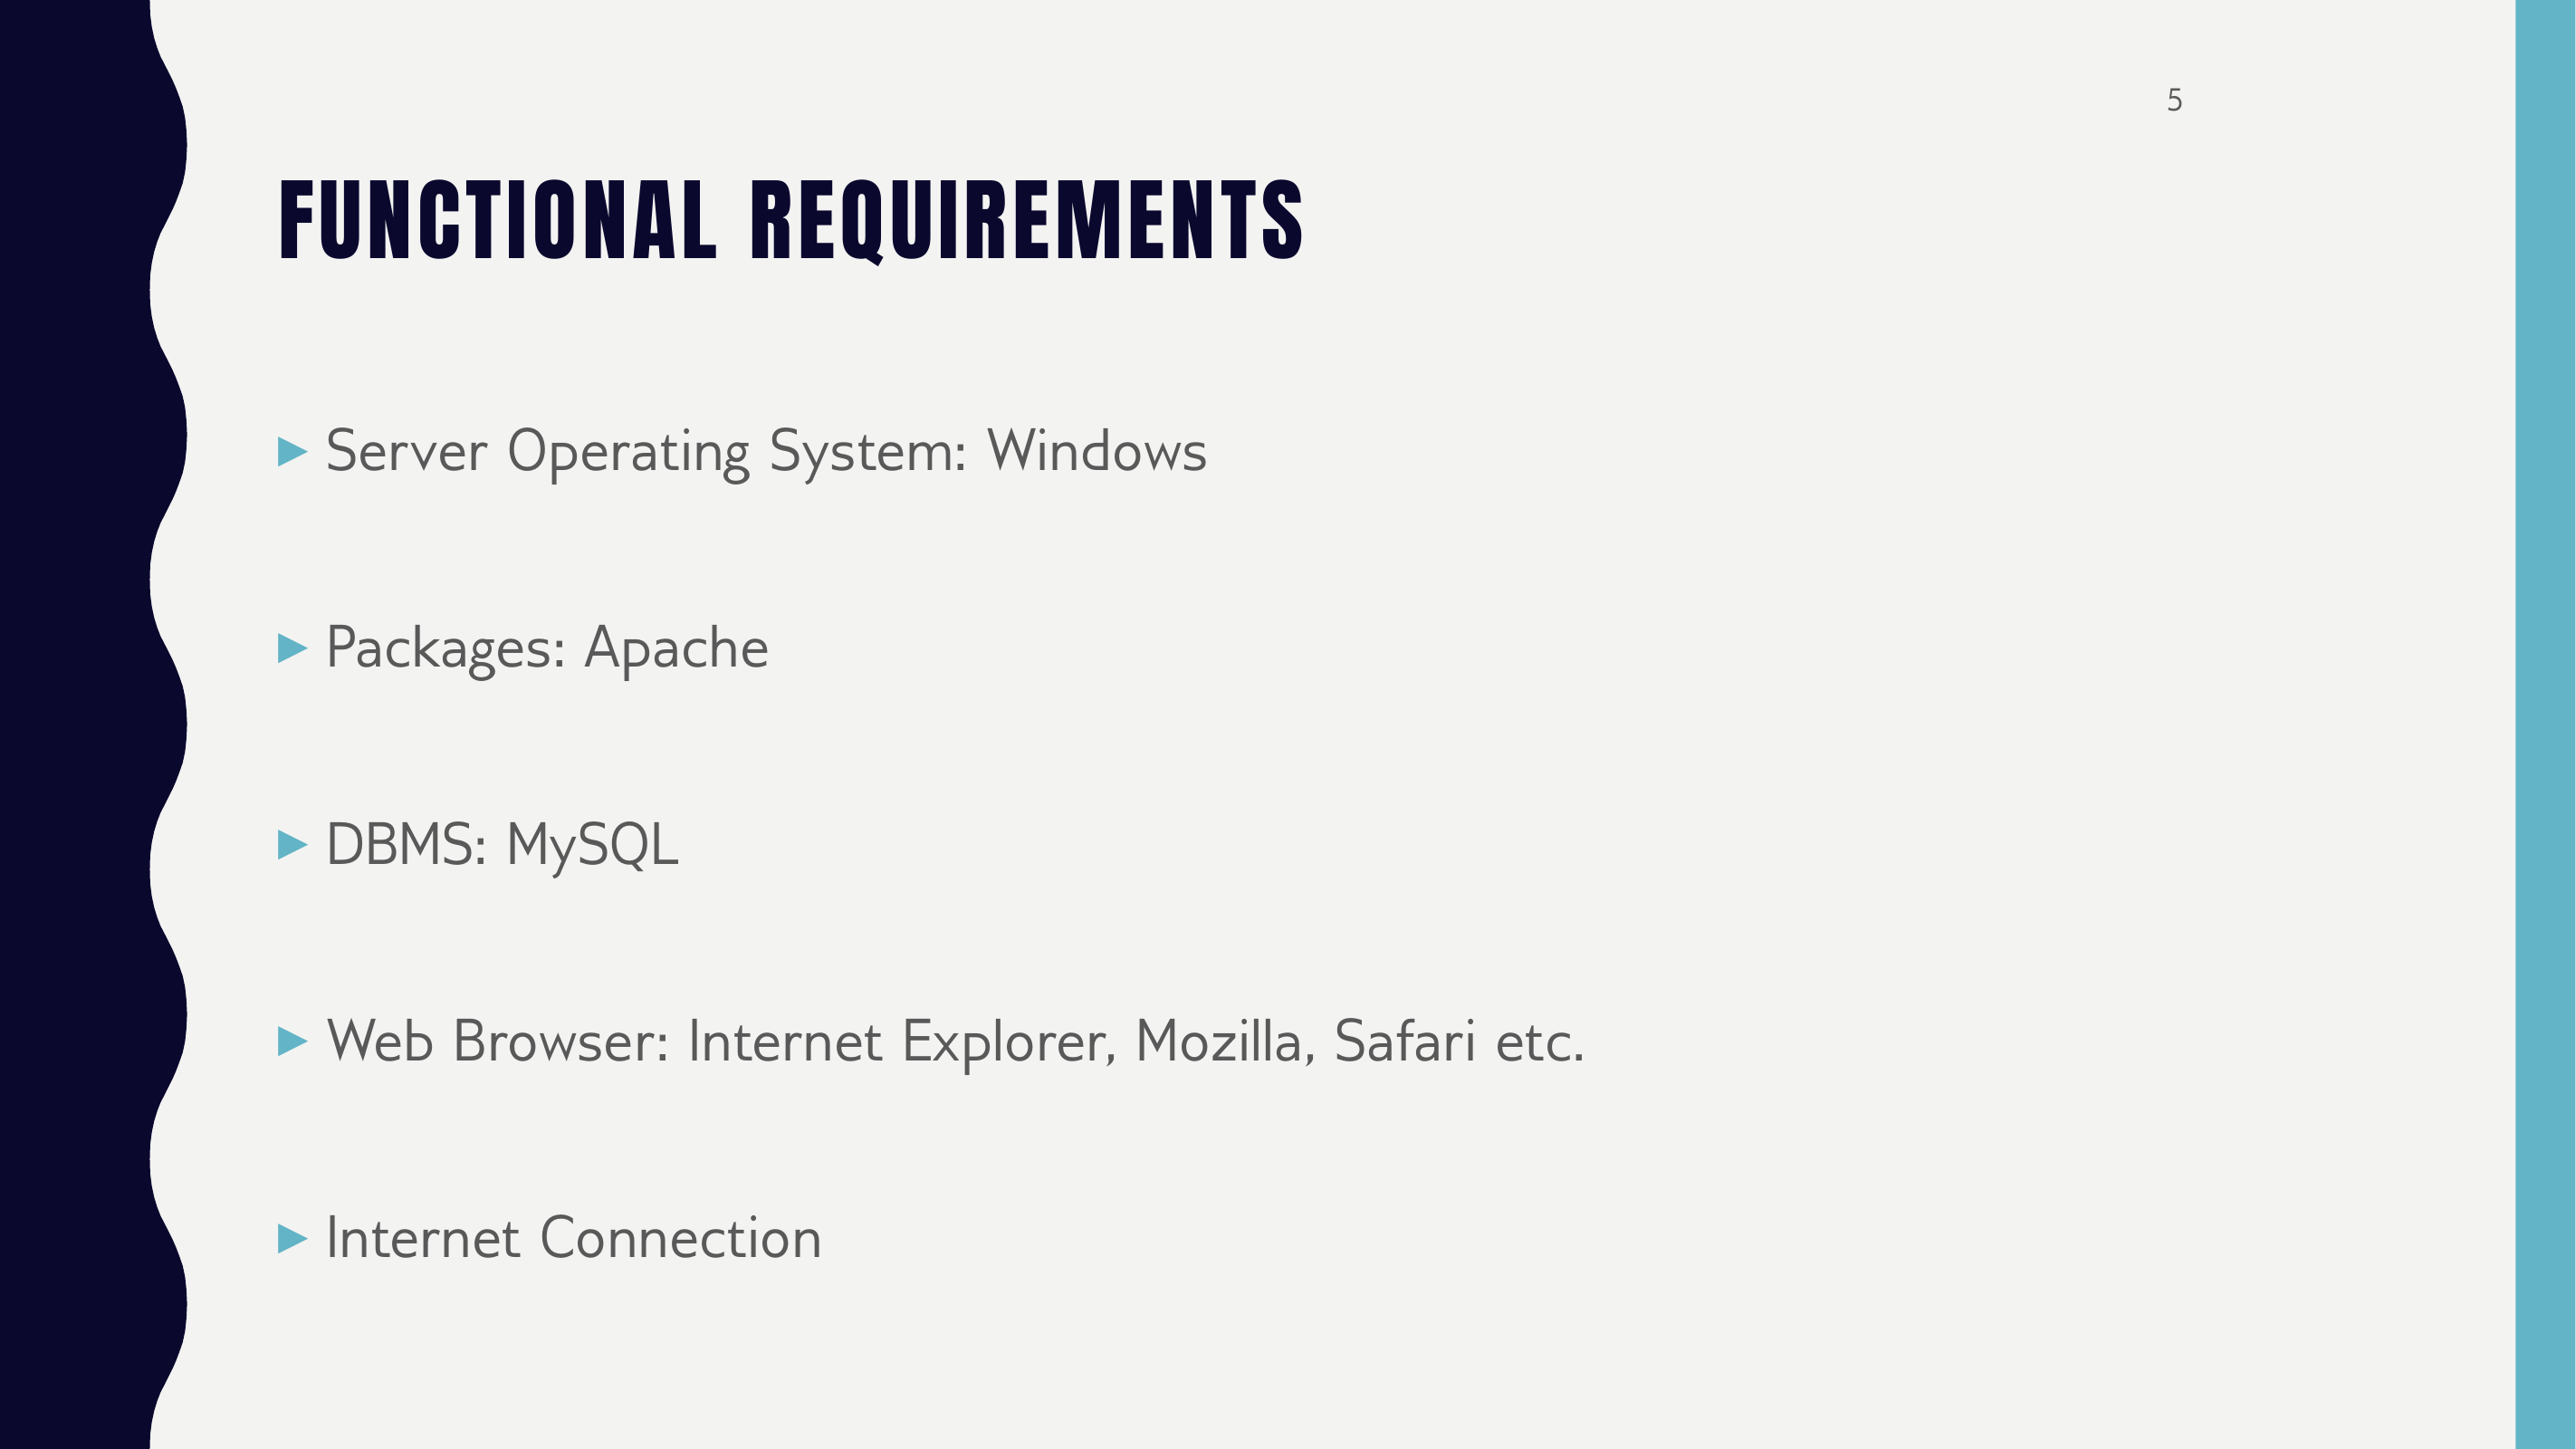

5
# FUNCTIONAL REQUIREMENTS
Server Operating System: Windows

Packages: Apache

DBMS: MySQL

Web Browser: Internet Explorer, Mozilla, Safari etc.

Internet Connection